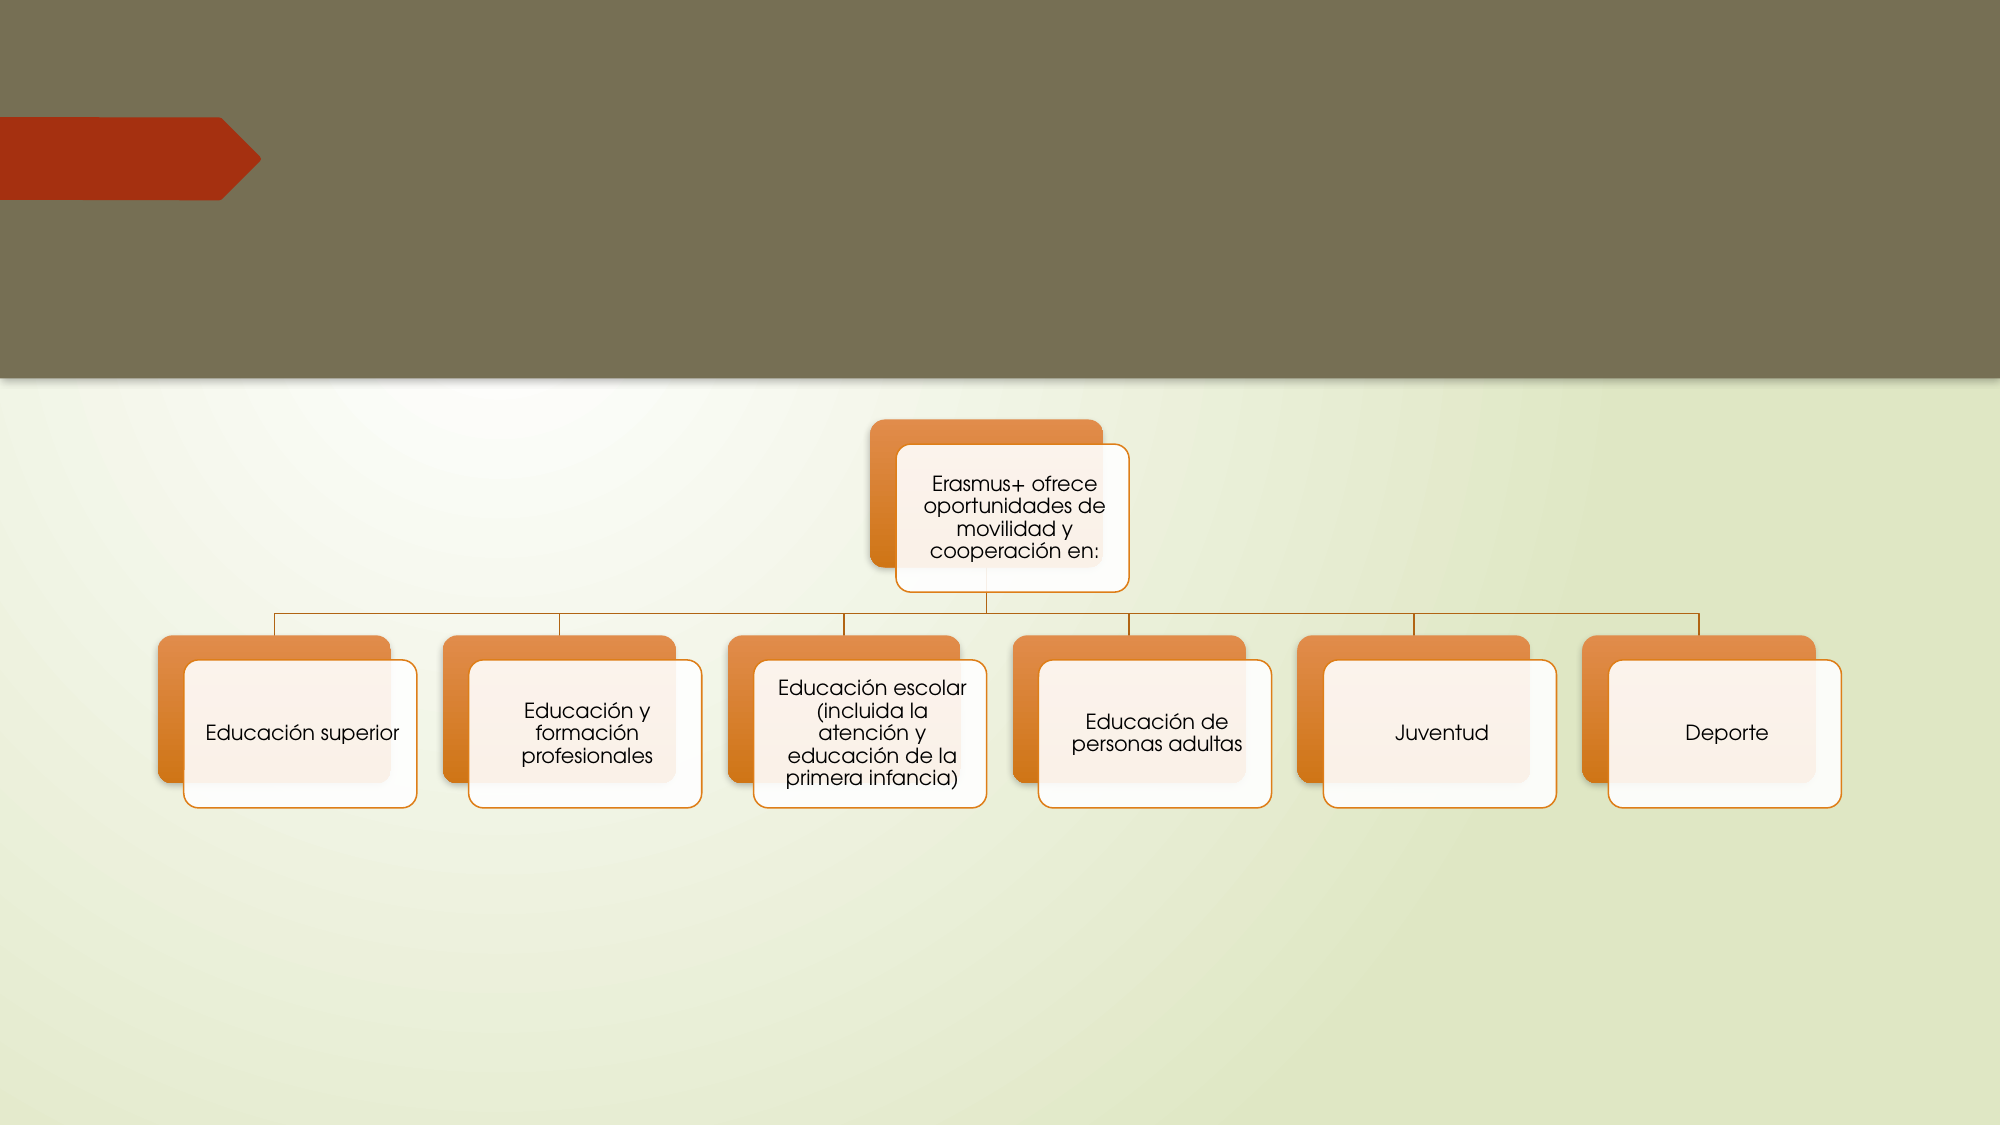

Erasmus+ ofrece oportunidades de movilidad y cooperación en:
Educación superior
Educación y formación profesionales
Educación escolar (incluida la atención y educación de la primera infancia)
Educación de personas adultas
Juventud
Deporte